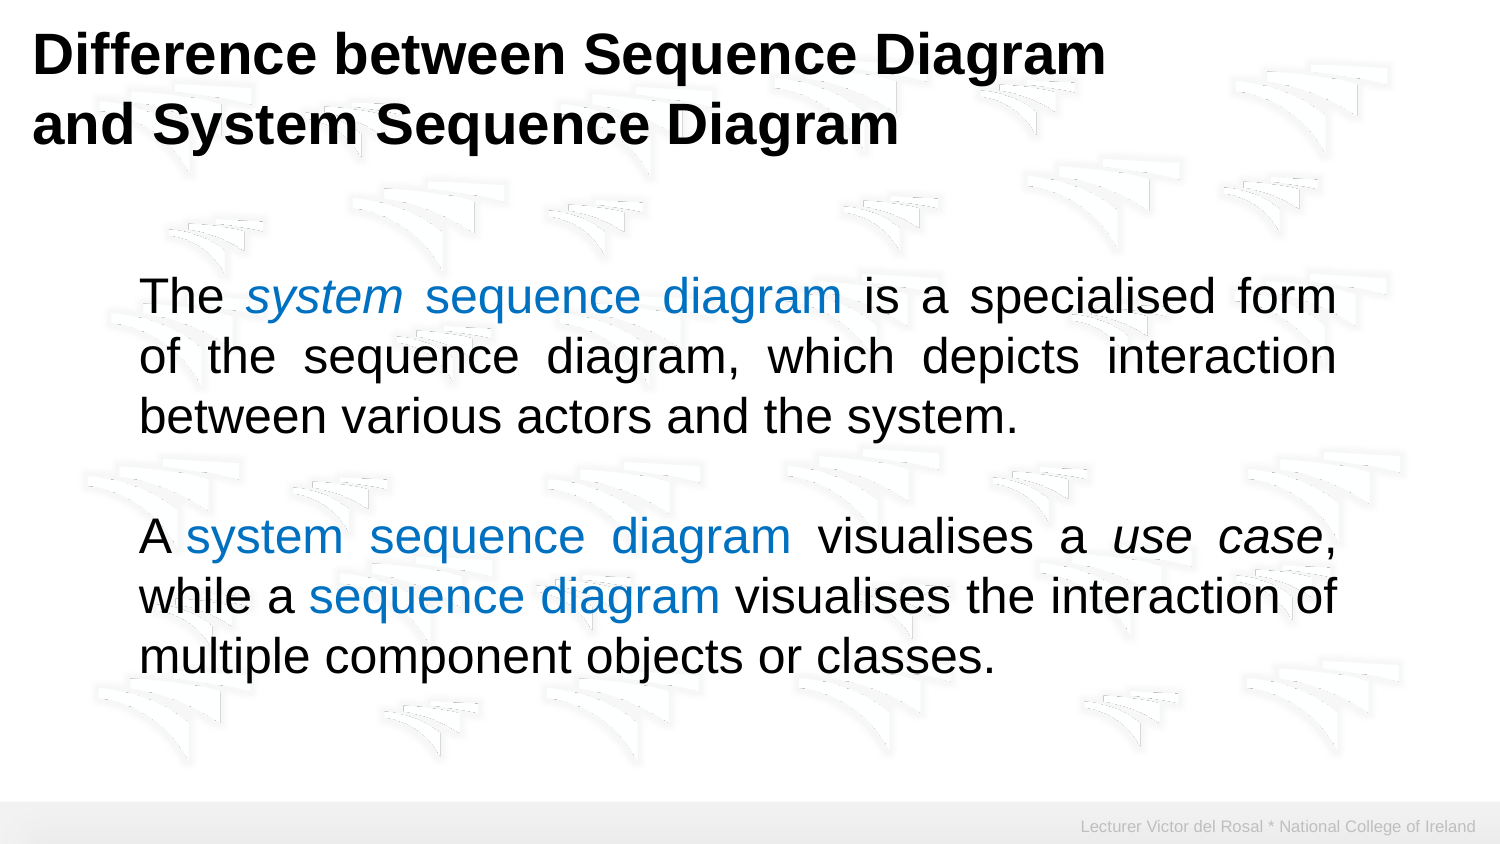

Difference between Sequence Diagram
and System Sequence Diagram
The system sequence diagram is a specialised form of the sequence diagram, which depicts interaction between various actors and the system.

A system sequence diagram visualises a use case, while a sequence diagram visualises the interaction of multiple component objects or classes.